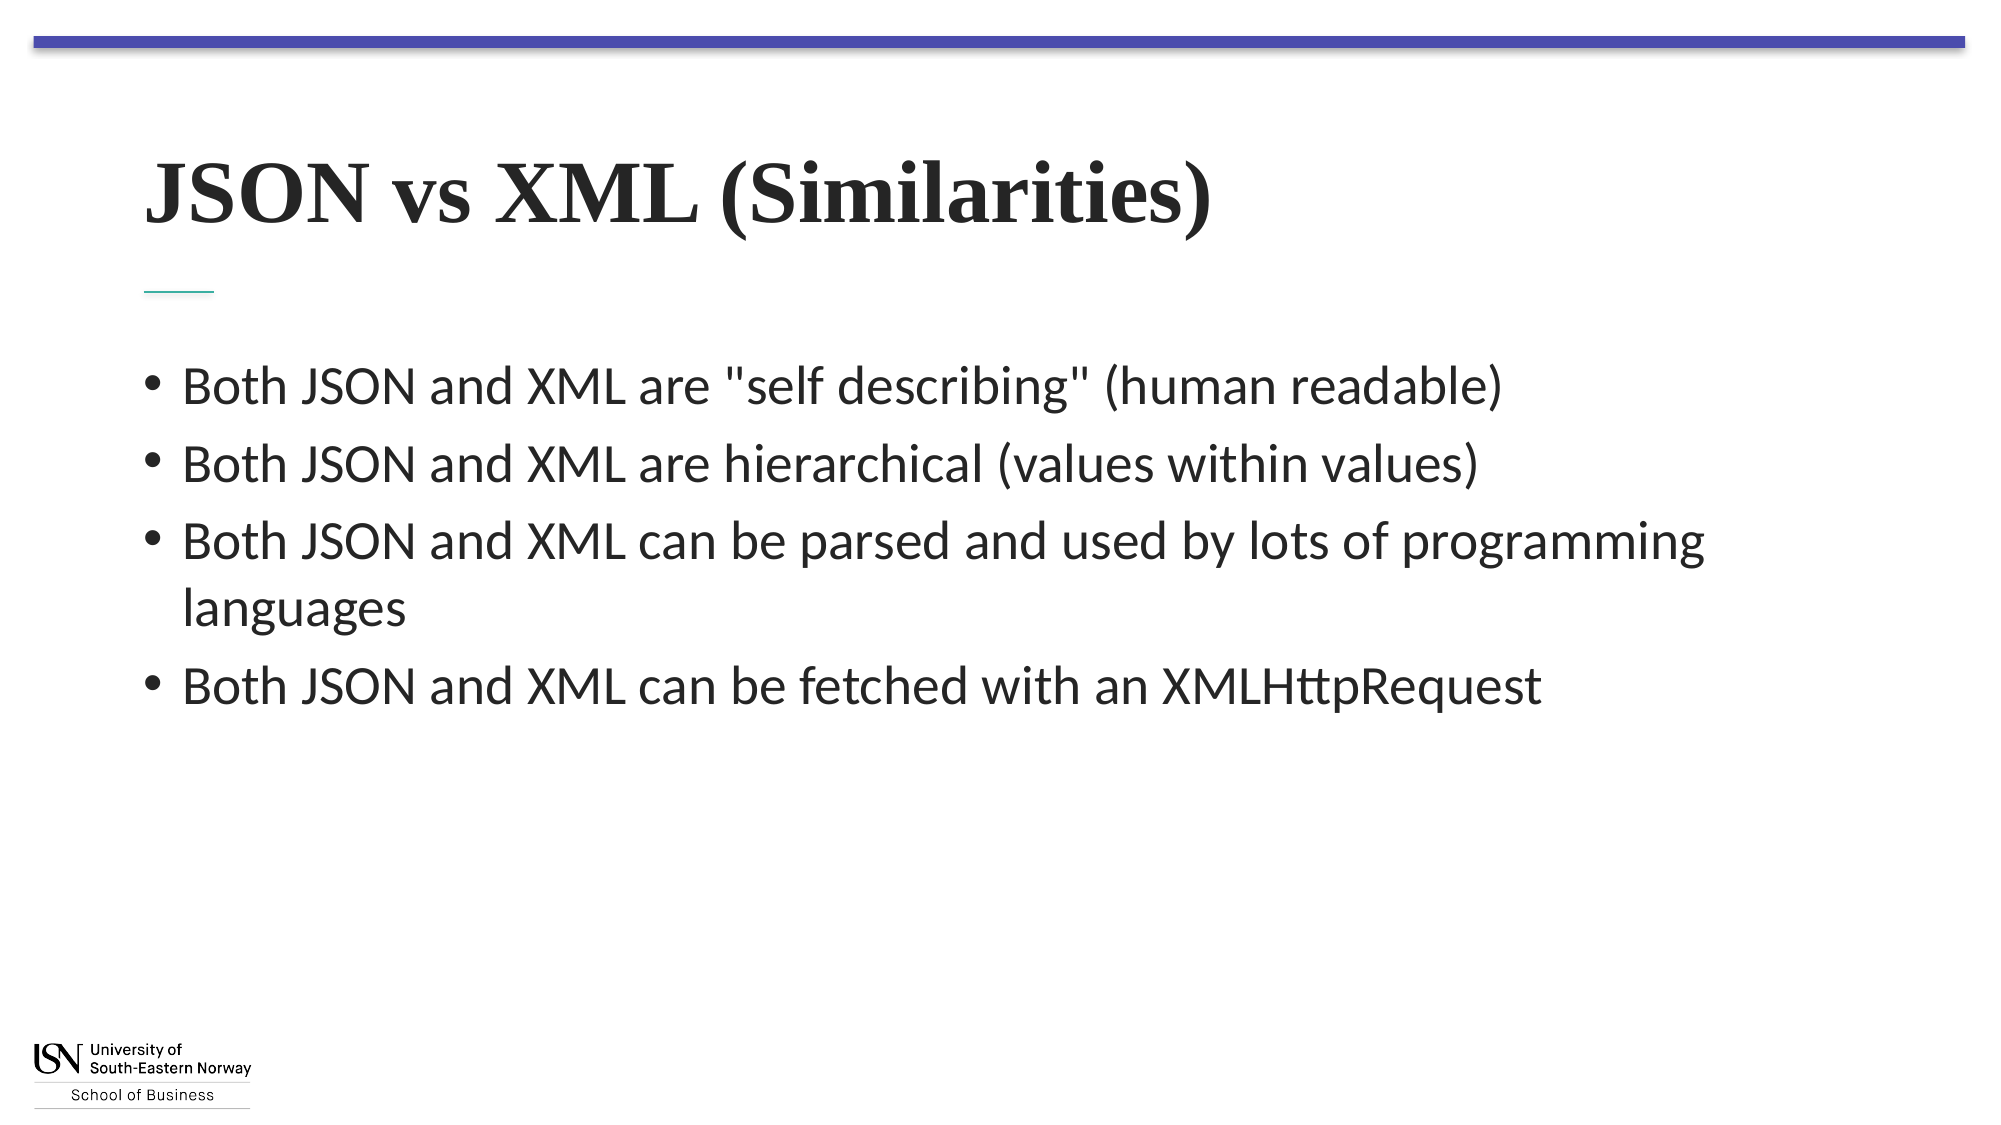

# JSON vs XML (Similarities)
Both JSON and XML are "self describing" (human readable)
Both JSON and XML are hierarchical (values within values)
Both JSON and XML can be parsed and used by lots of programming languages
Both JSON and XML can be fetched with an XMLHttpRequest